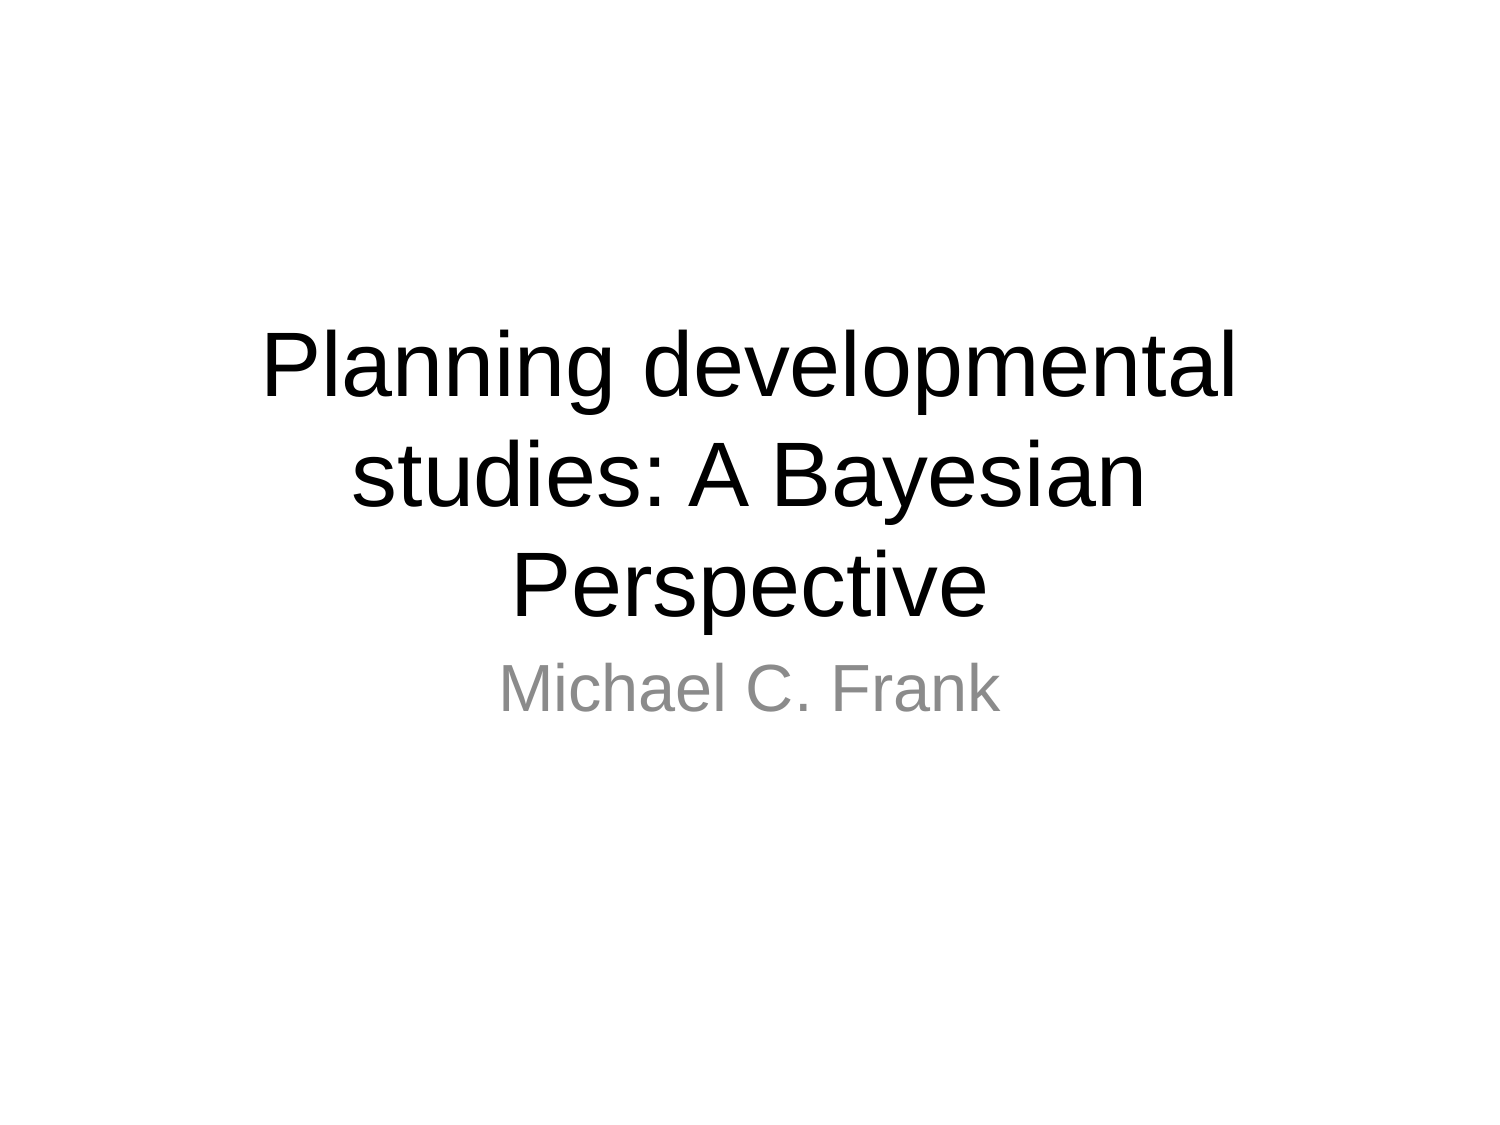

# Planning developmental studies: A Bayesian Perspective
Michael C. Frank